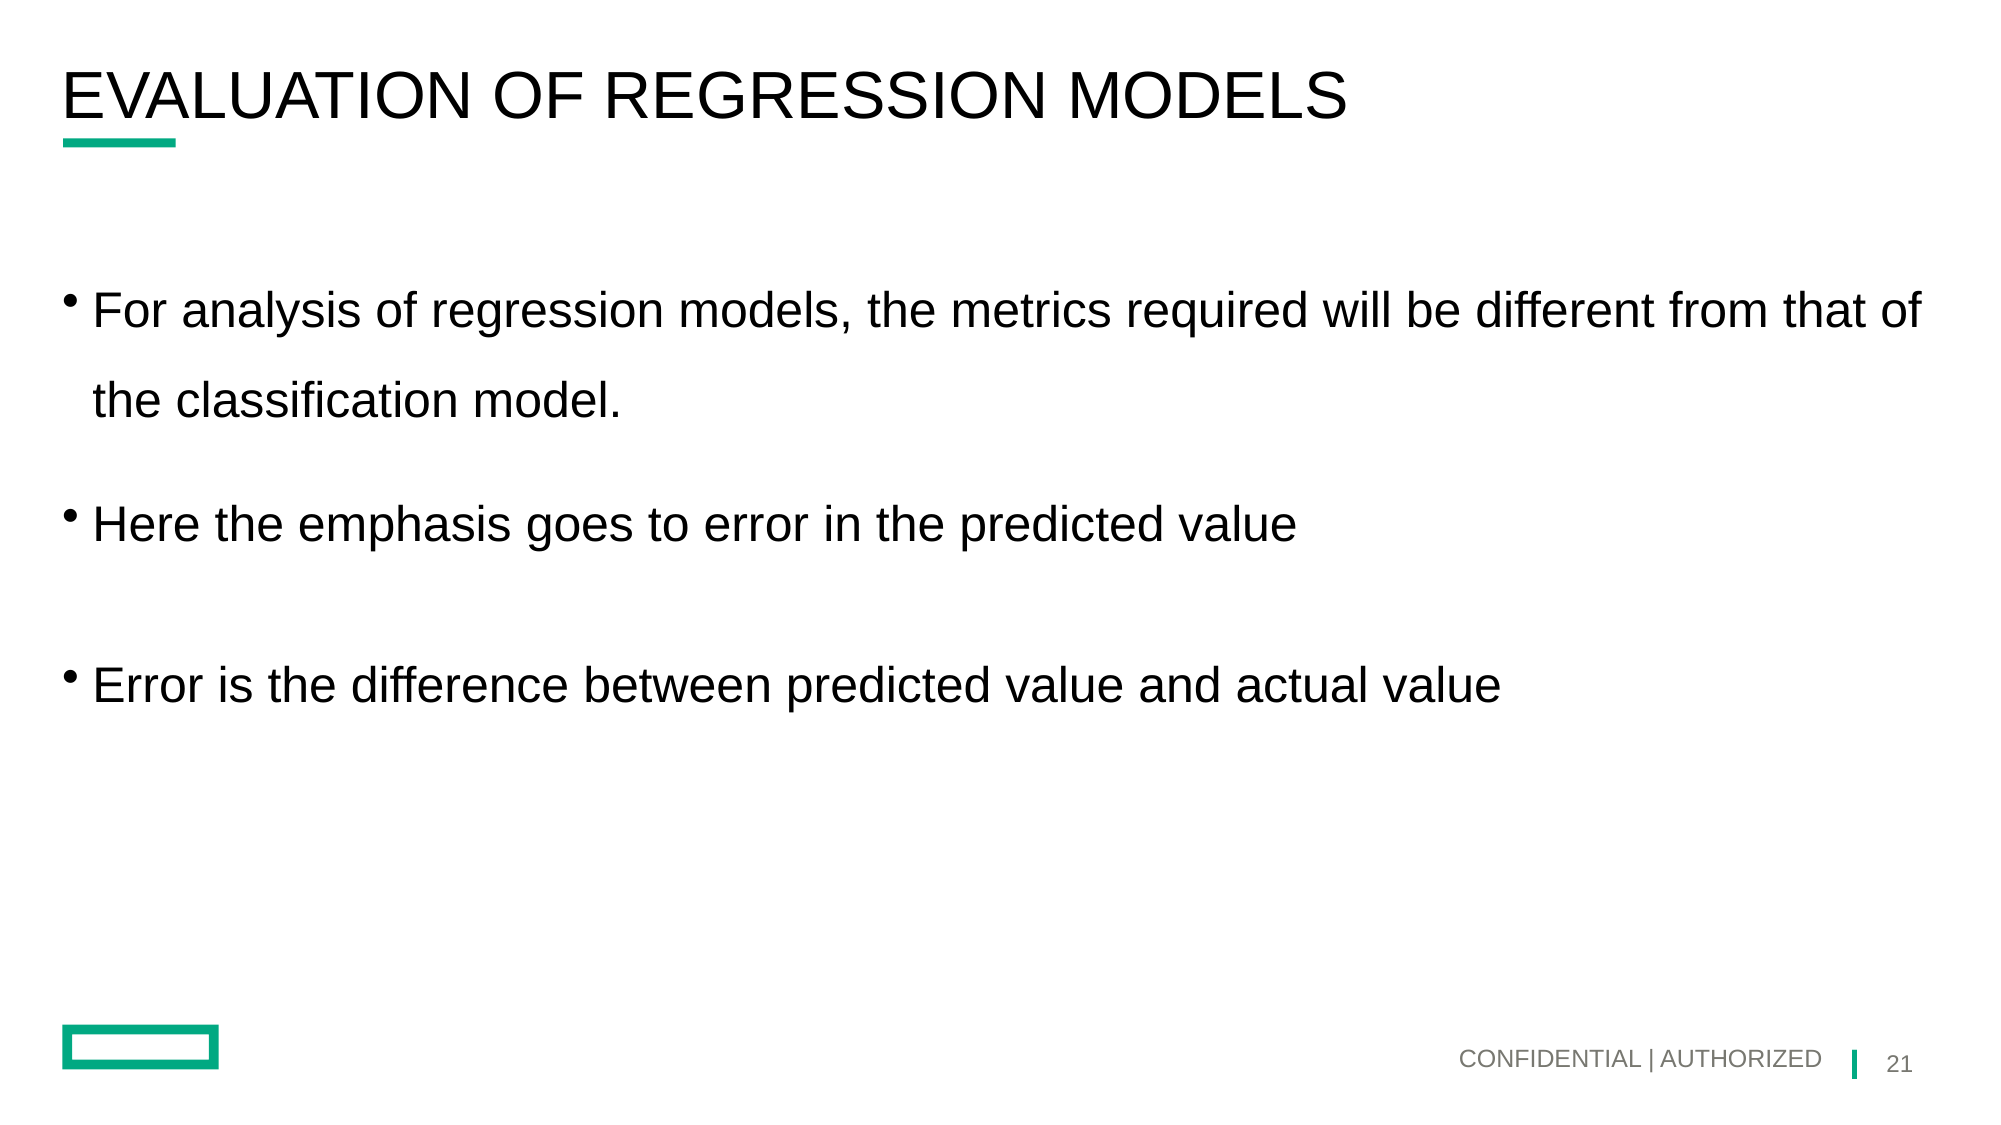

# Evaluation OF REGRESSION MODELS

For analysis of regression models, the metrics required will be different from that of the classification model.

Here the emphasis goes to error in the predicted value

Error is the difference between predicted value and actual value

CONFIDENTIAL | AUTHORIZED
21